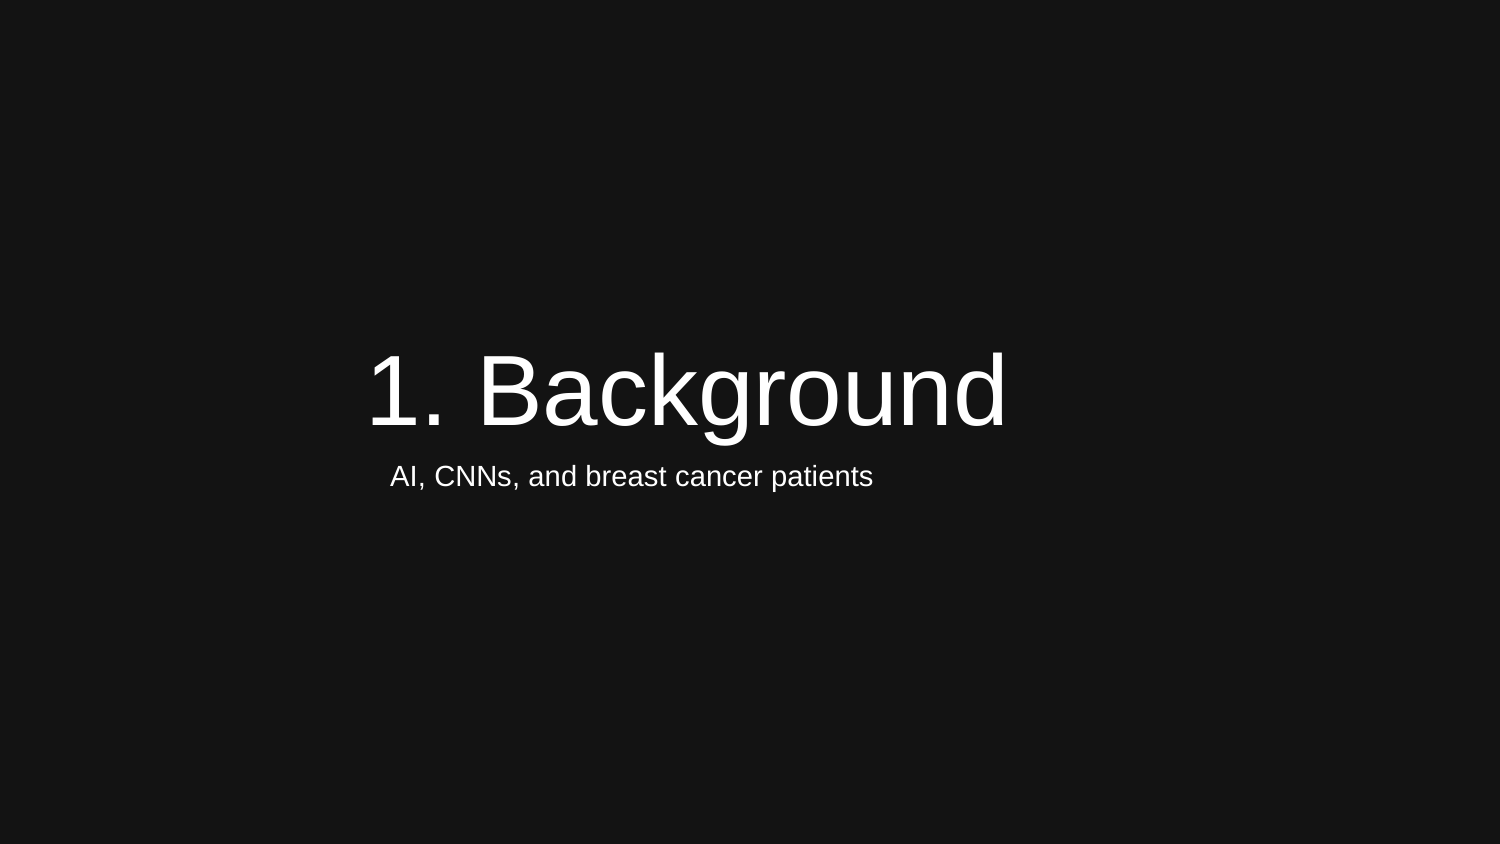

# 1. Background
AI, CNNs, and breast cancer patients